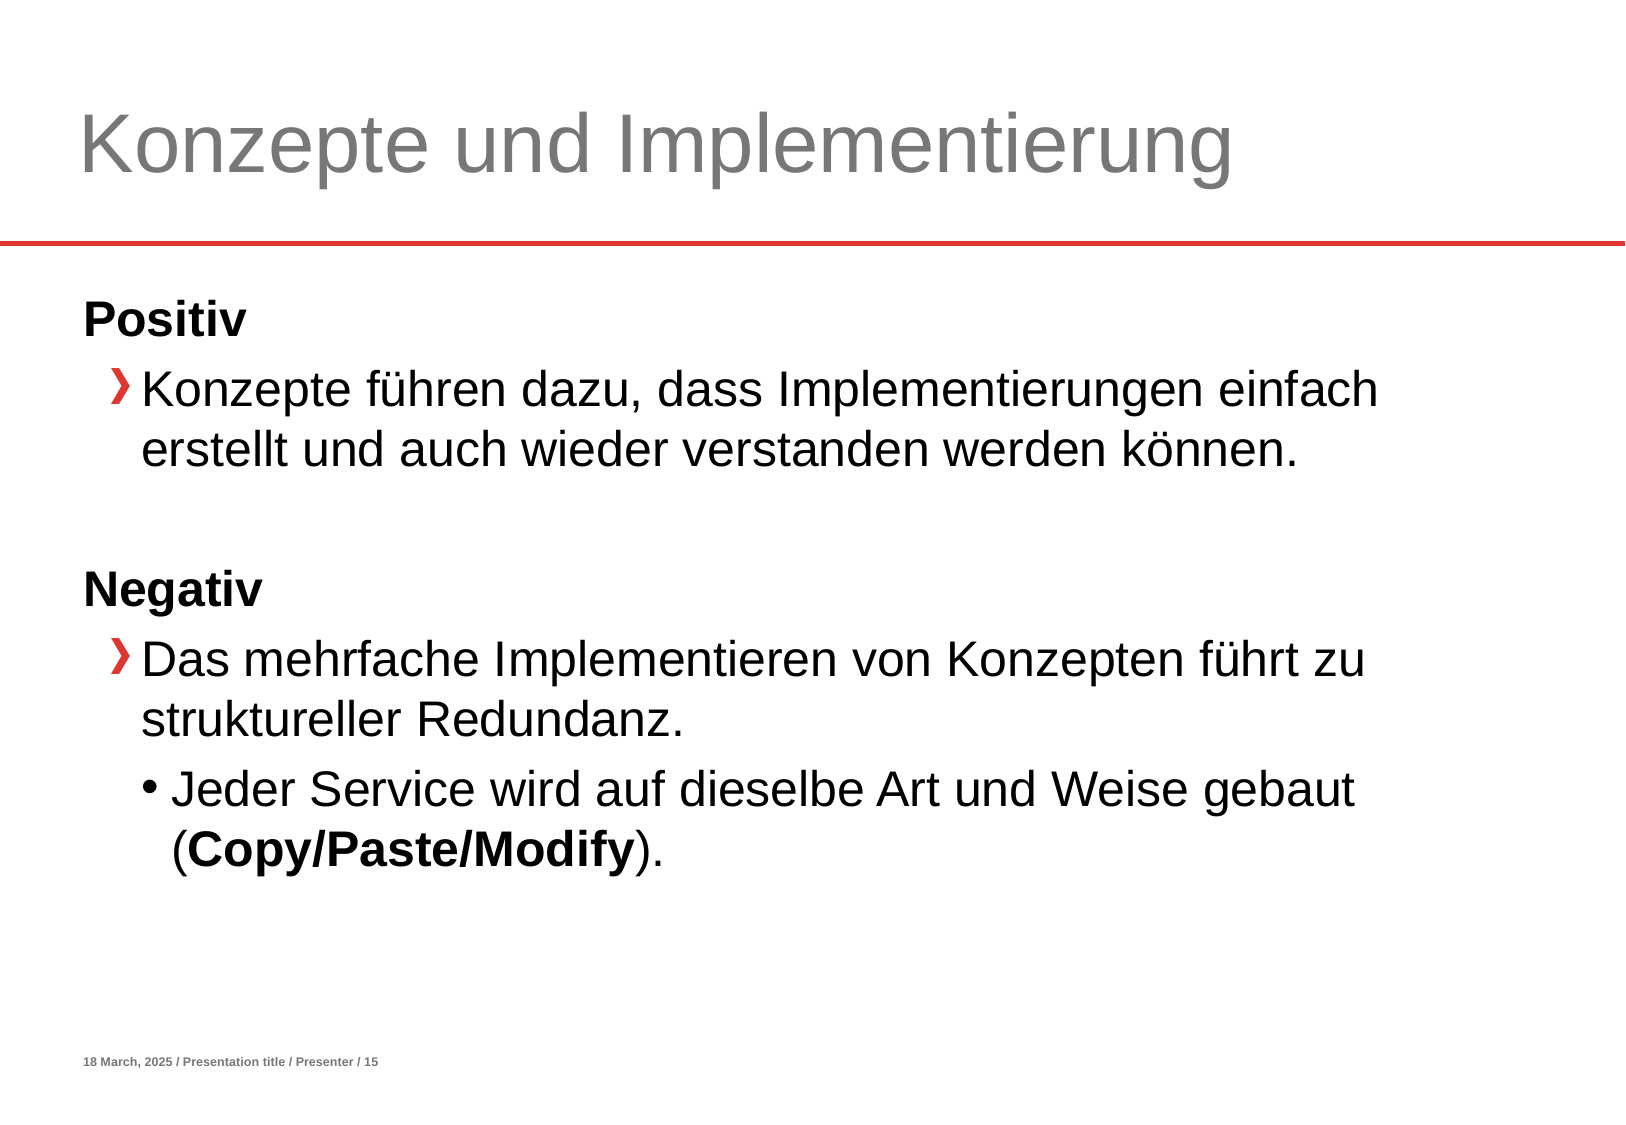

# Konzepte und Implementierung
Positiv
Konzepte führen dazu, dass Implementierungen einfach erstellt und auch wieder verstanden werden können.

Negativ
Das mehrfache Implementieren von Konzepten führt zu struktureller Redundanz.
Jeder Service wird auf dieselbe Art und Weise gebaut (Copy/Paste/Modify).